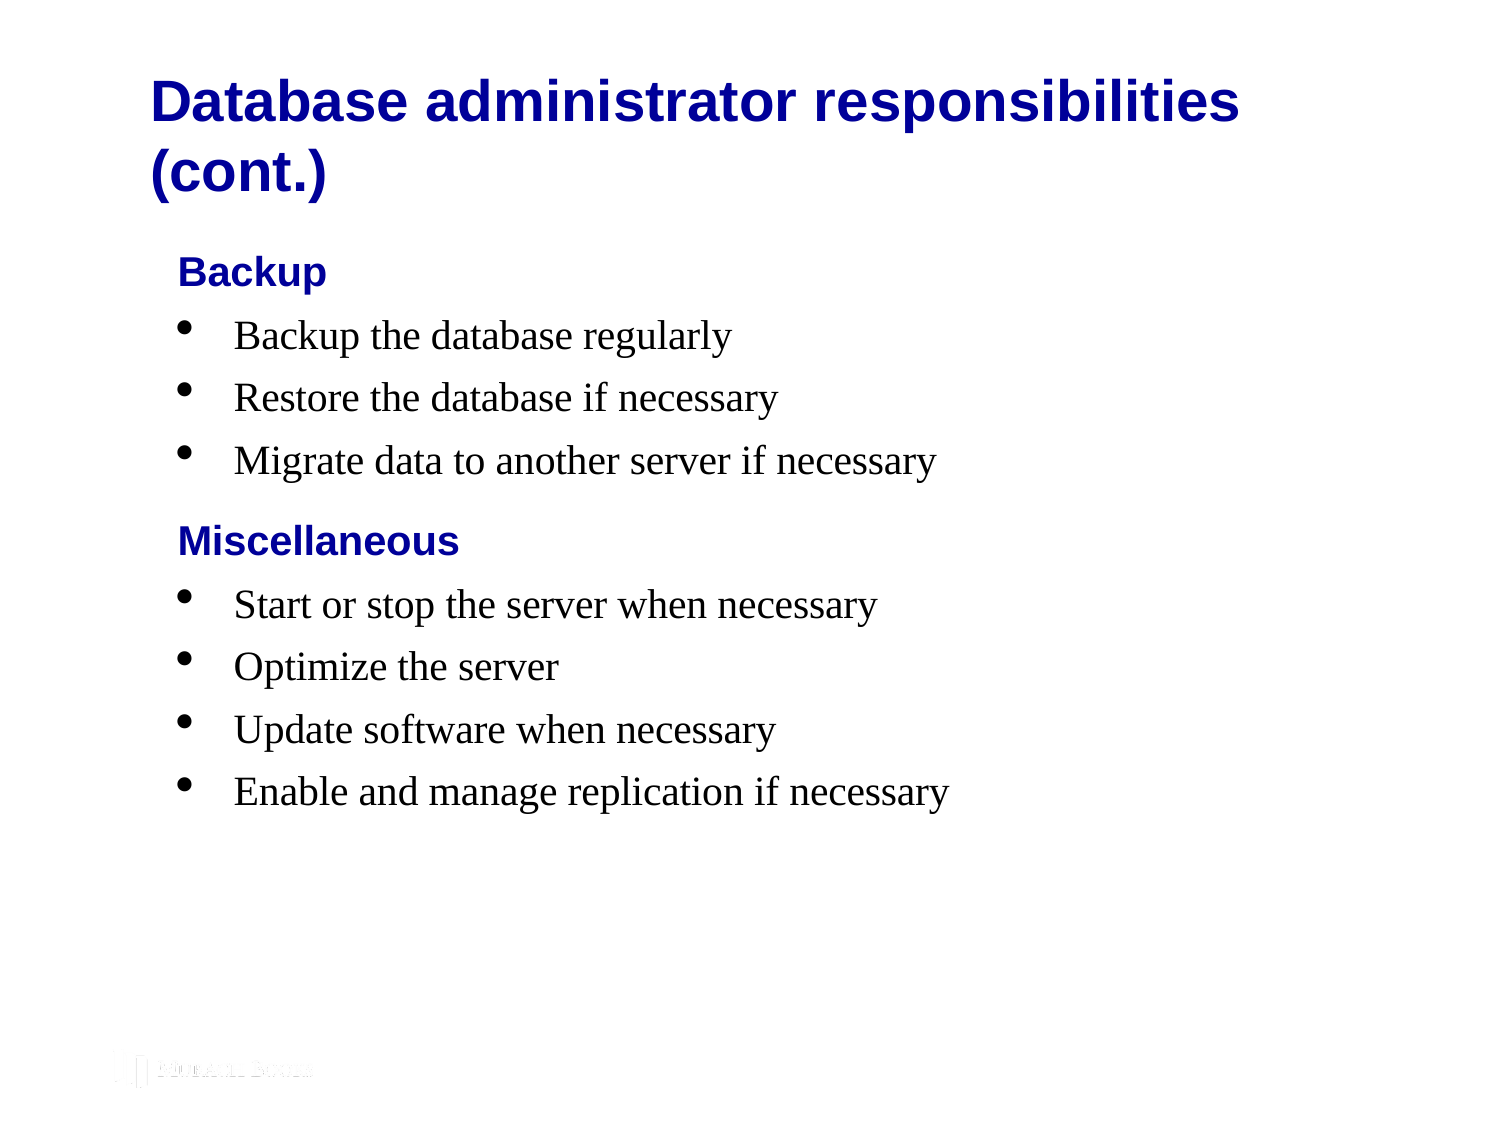

# Database administrator responsibilities (cont.)
Backup
Backup the database regularly
Restore the database if necessary
Migrate data to another server if necessary
Miscellaneous
Start or stop the server when necessary
Optimize the server
Update software when necessary
Enable and manage replication if necessary

© 2019, Mike Murach & Associates, Inc.
Murach’s MySQL 3rd Edition

C17, Slide 268